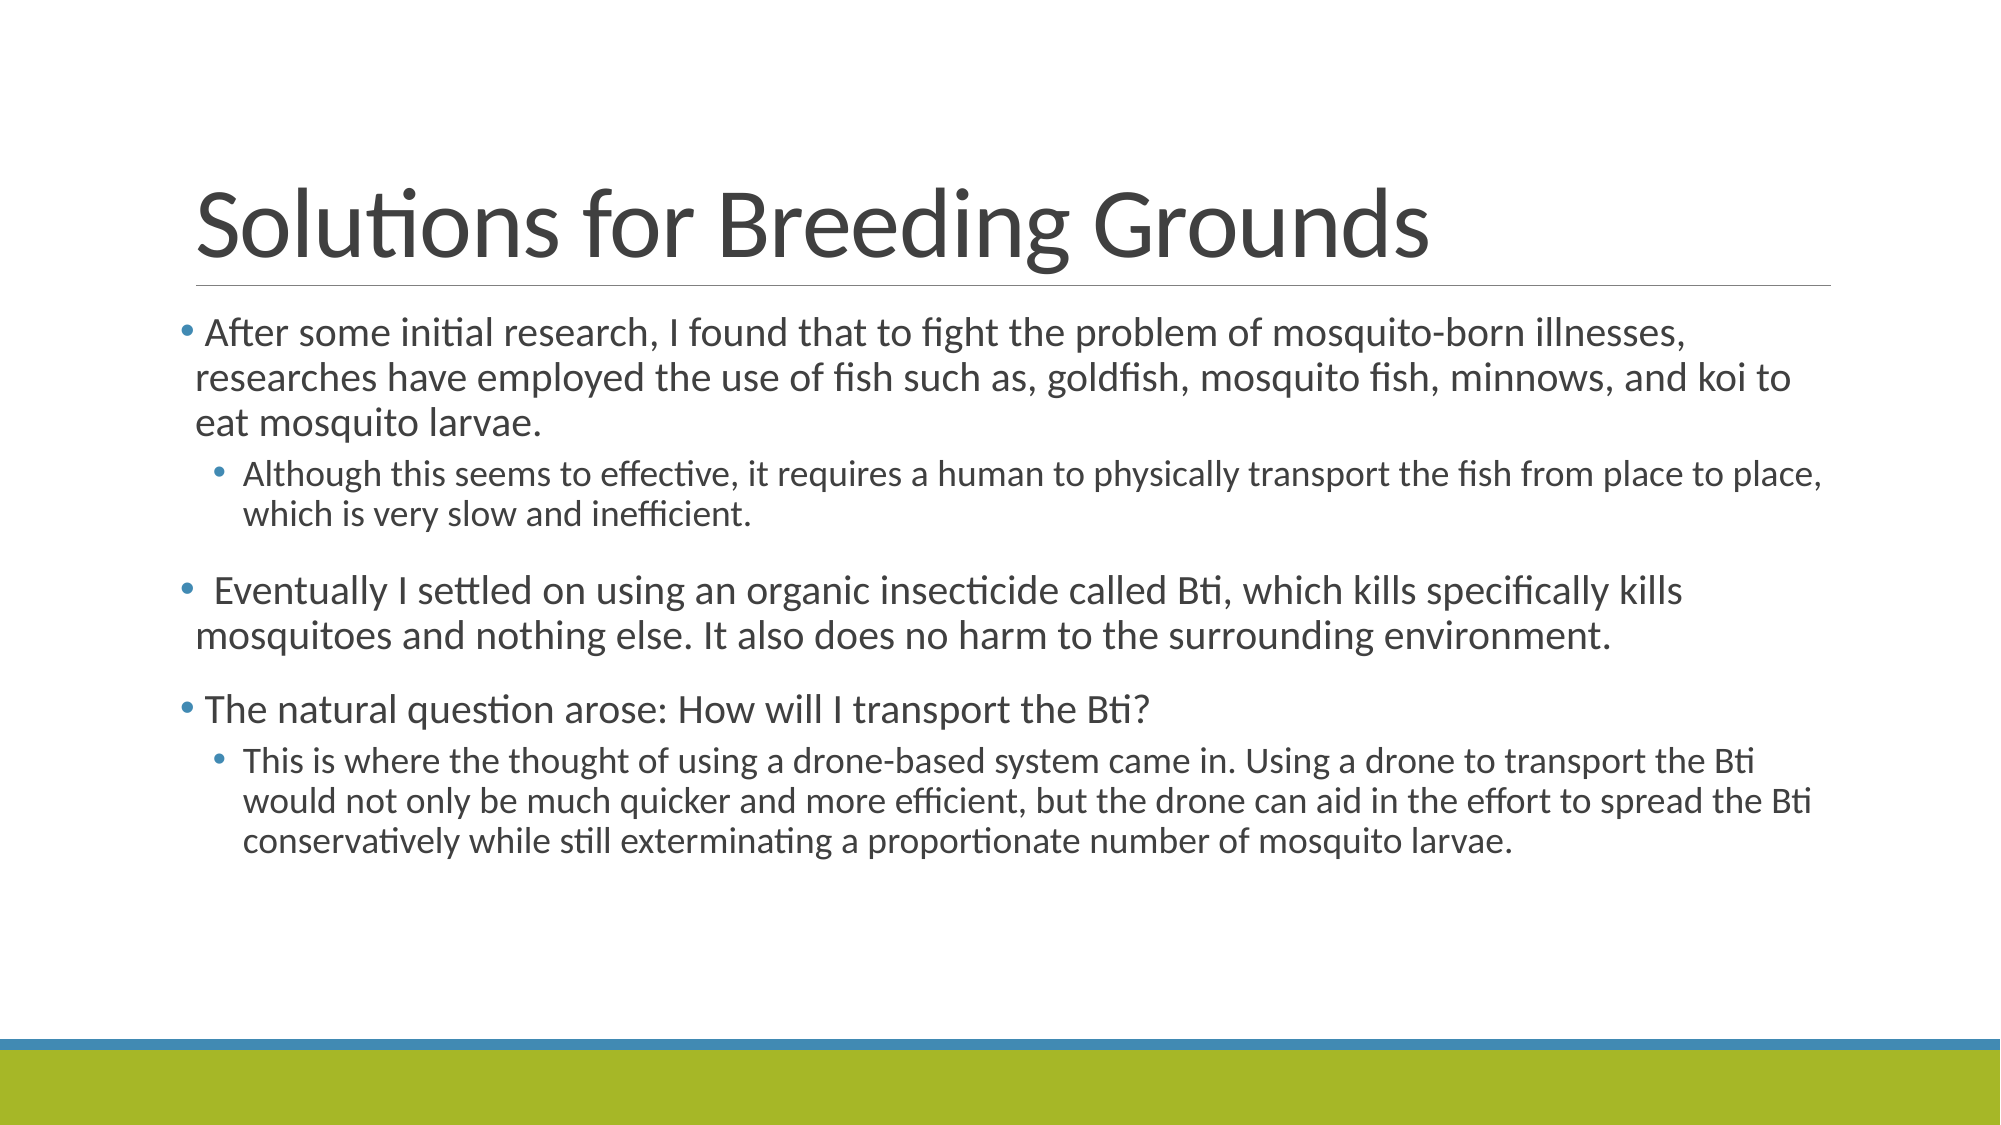

# Solutions for Breeding Grounds
 After some initial research, I found that to fight the problem of mosquito-born illnesses, researches have employed the use of fish such as, goldfish, mosquito fish, minnows, and koi to eat mosquito larvae.
Although this seems to effective, it requires a human to physically transport the fish from place to place, which is very slow and inefficient.
  Eventually I settled on using an organic insecticide called Bti, which kills specifically kills mosquitoes and nothing else. It also does no harm to the surrounding environment.
 The natural question arose: How will I transport the Bti?
This is where the thought of using a drone-based system came in. Using a drone to transport the Bti would not only be much quicker and more efficient, but the drone can aid in the effort to spread the Bti conservatively while still exterminating a proportionate number of mosquito larvae.